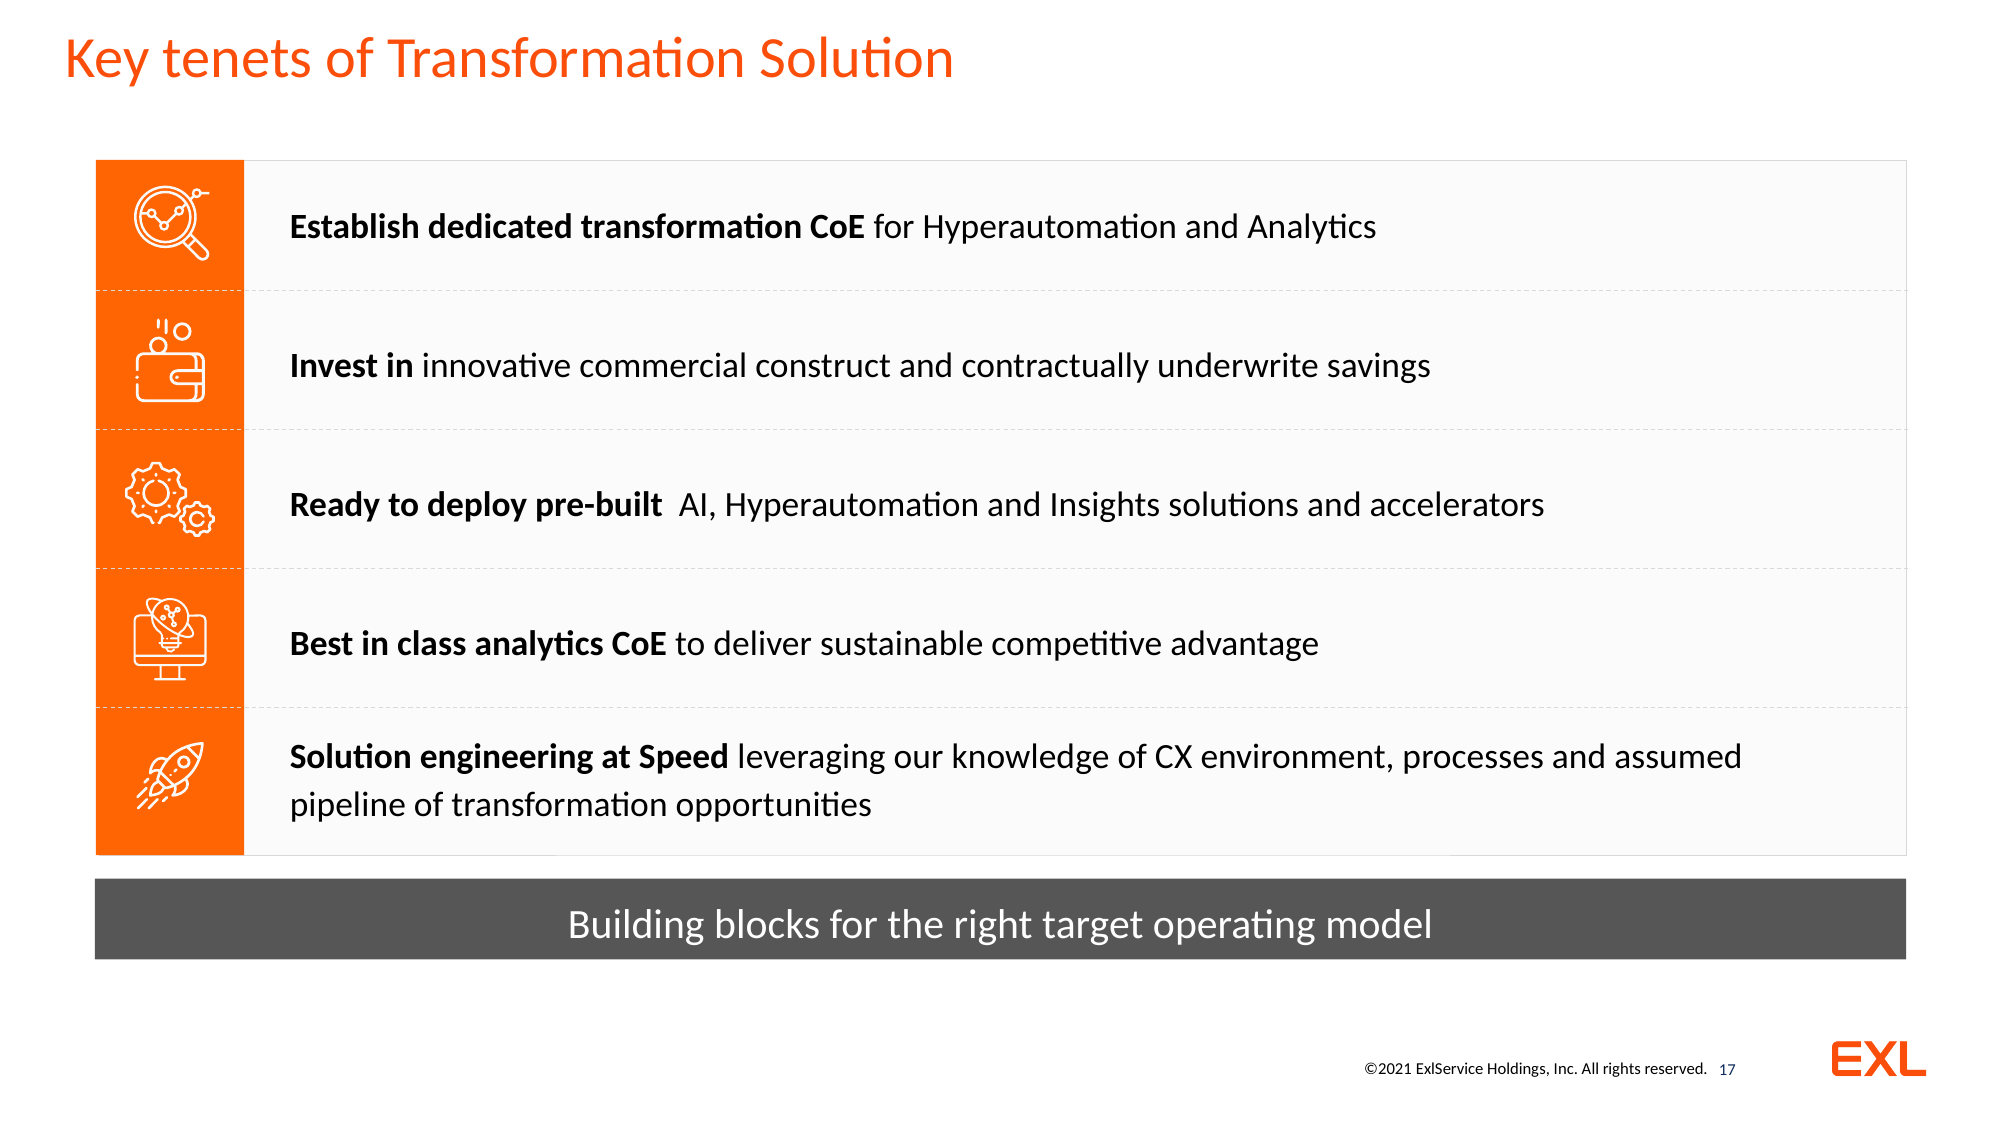

Key tenets of Transformation Solution

Establish dedicated transformation CoE for Hyperautomation and Analytics

Invest in innovative commercial construct and contractually underwrite savings

Ready to deploy pre-built  AI, Hyperautomation and Insights solutions and accelerators

Best in class analytics CoE to deliver sustainable competitive advantage
Solution engineering at Speed leveraging our knowledge of CX environment, processes and assumed pipeline of transformation opportunities

Building blocks for the right target operating model